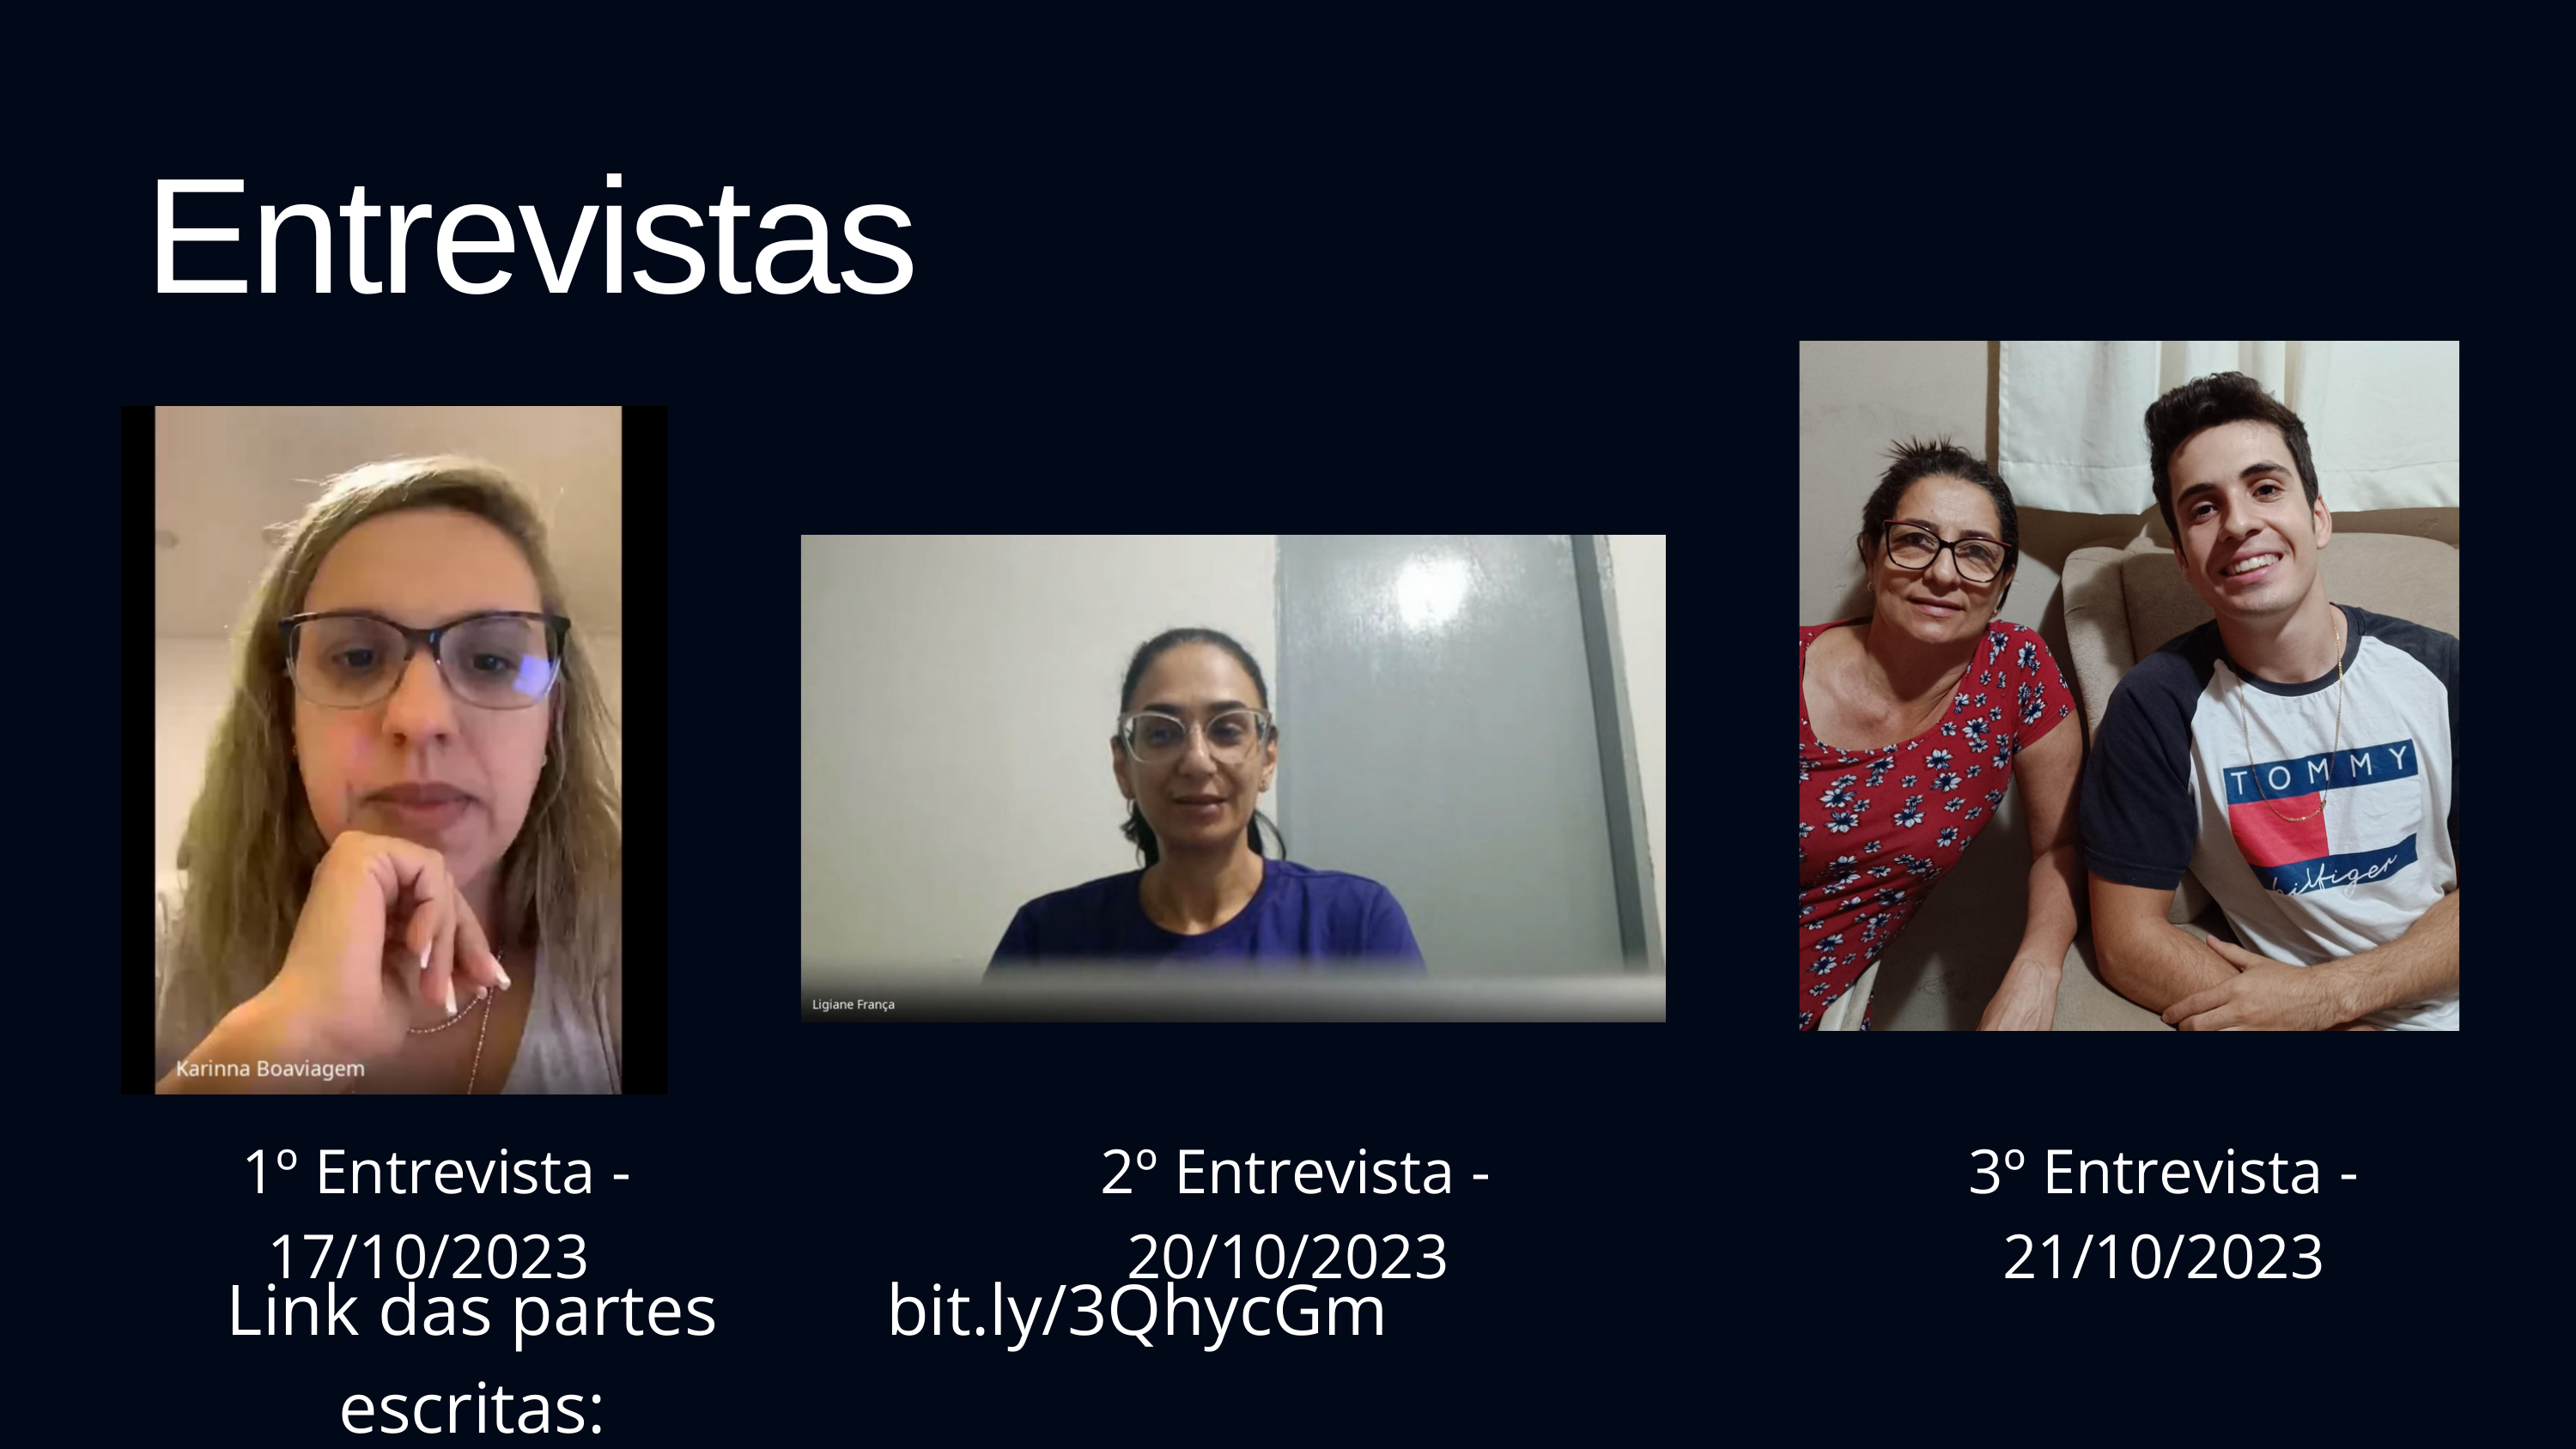

Entrevistas

 1º Entrevista - 17/10/2023
 2º Entrevista - 20/10/2023
3º Entrevista - 21/10/2023
Link das partes escritas:
bit.ly/3QhycGm